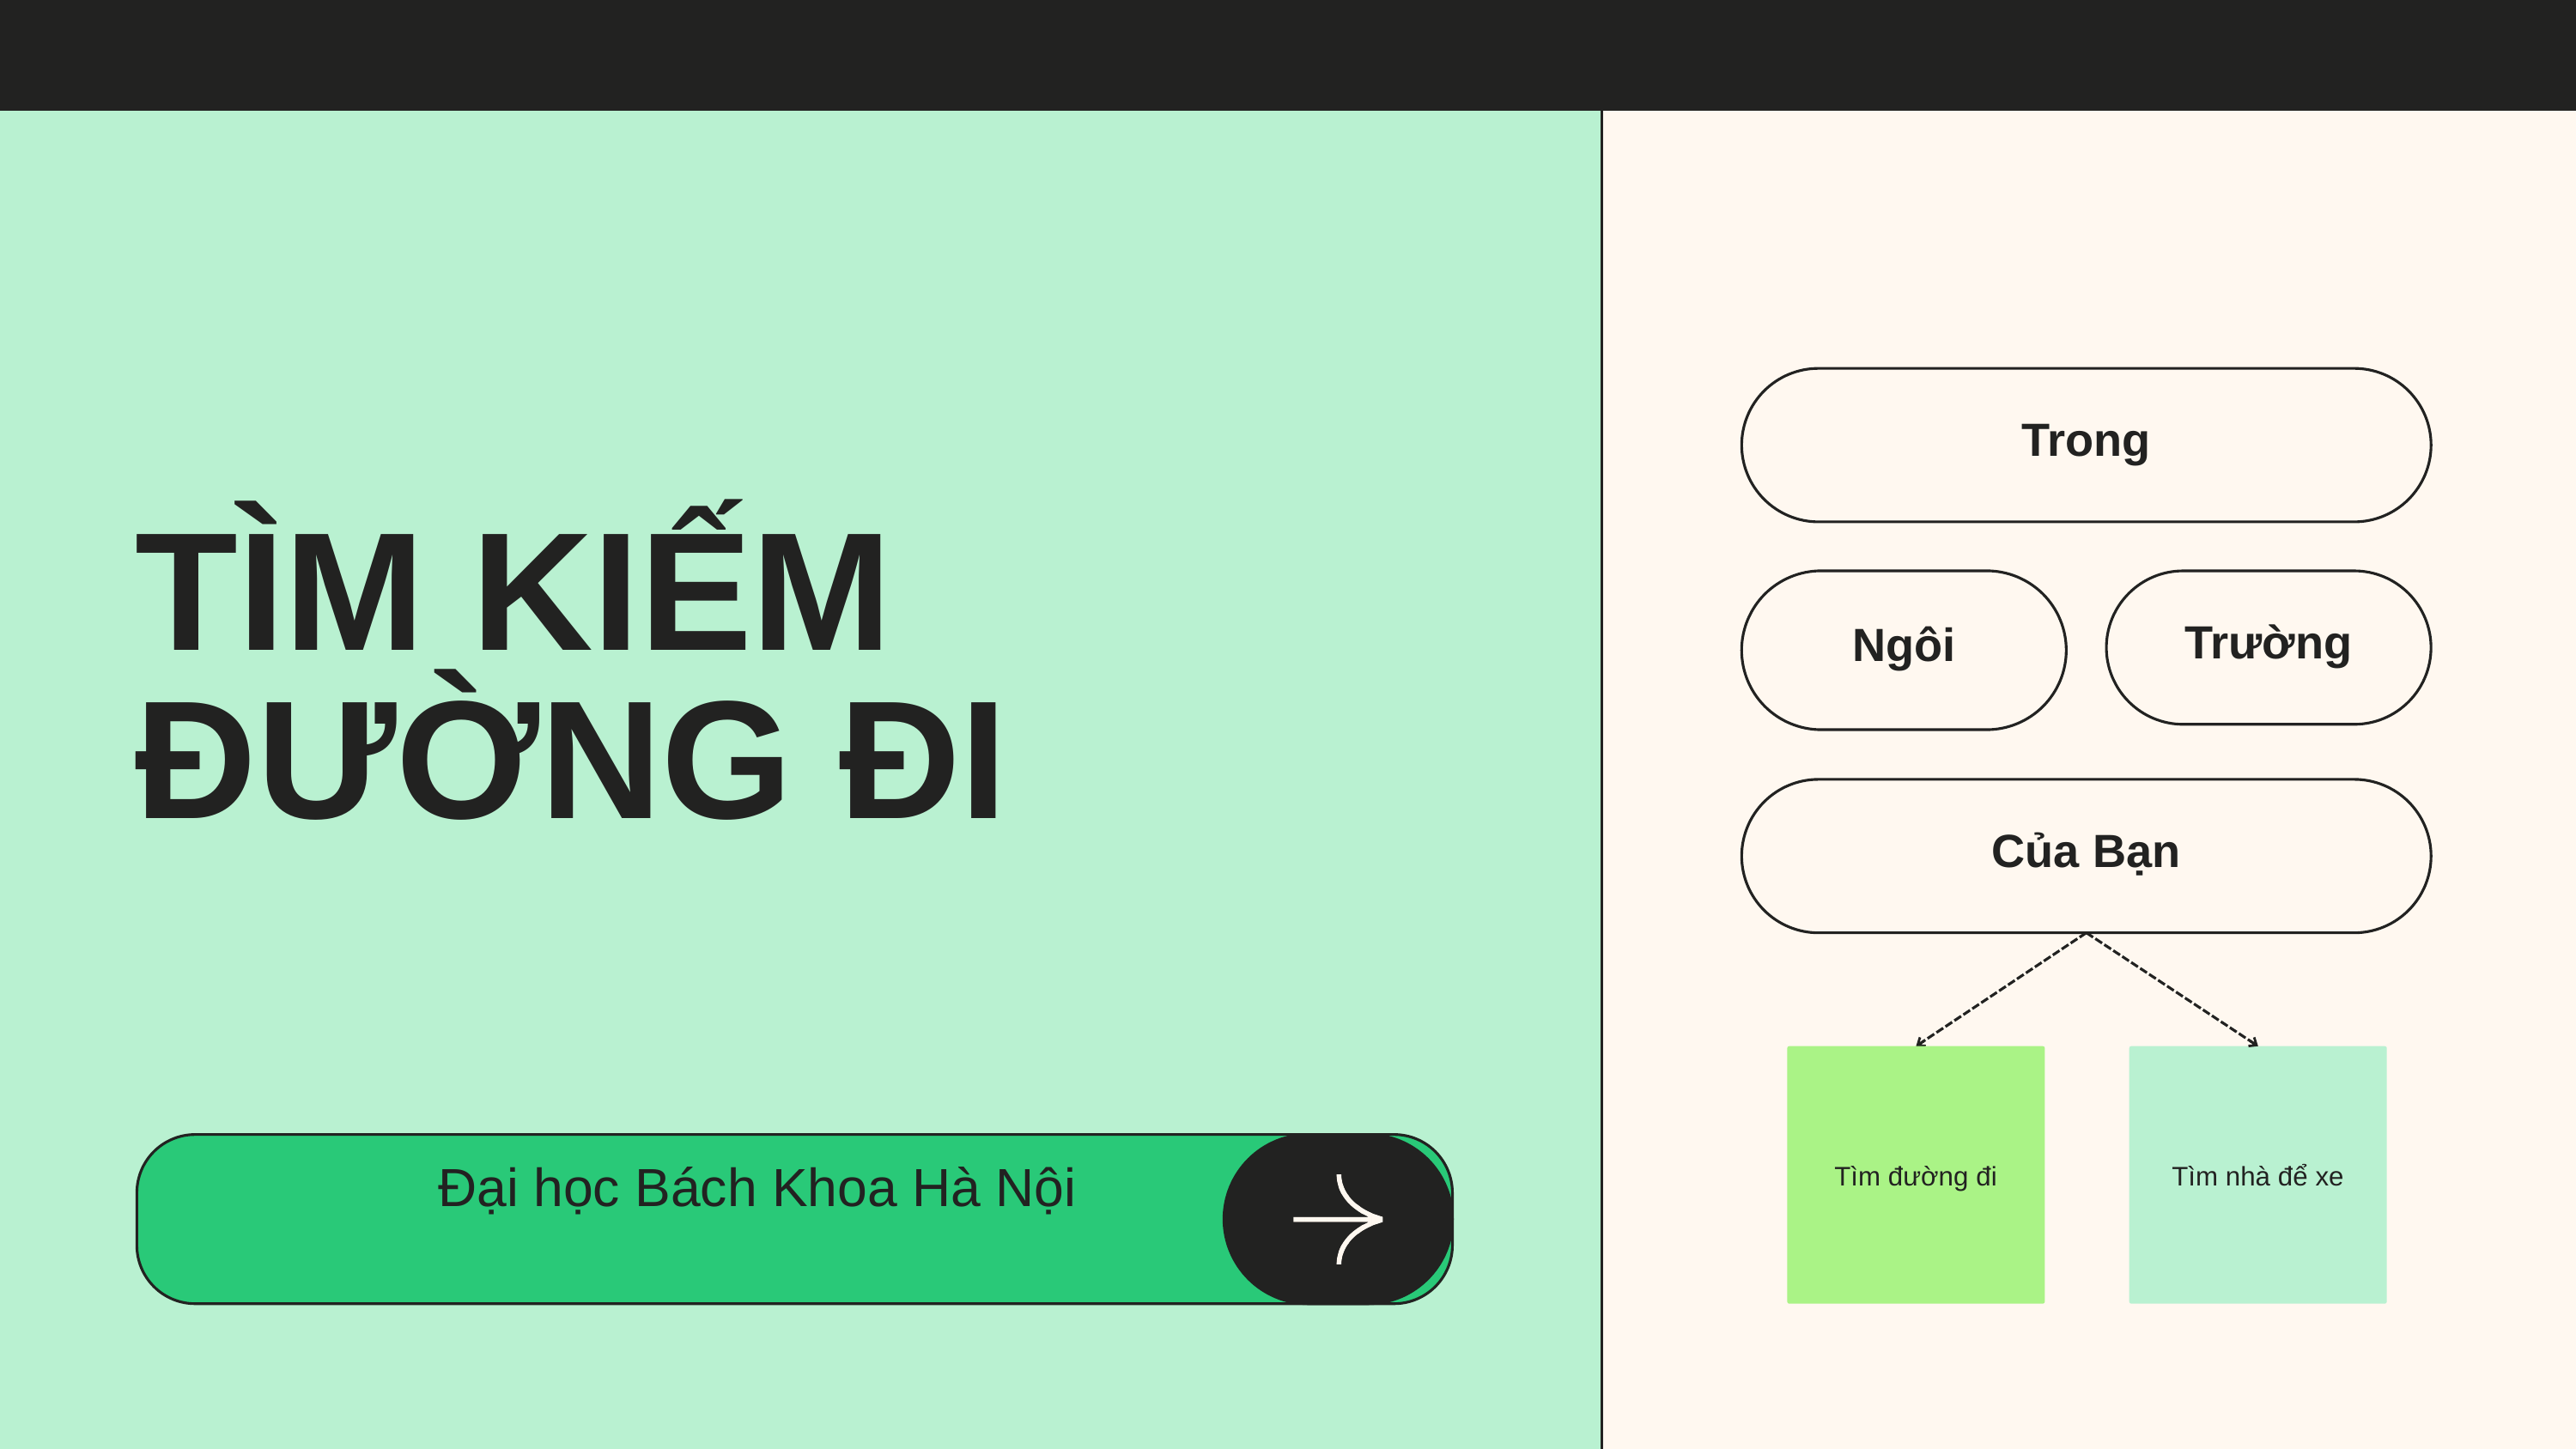

Trong
TÌM KIẾM ĐƯỜNG ĐI

Ngôi

Trường

Của Bạn

Tìm đường đi

Tìm nhà để xe

Đại học Bách Khoa Hà Nội